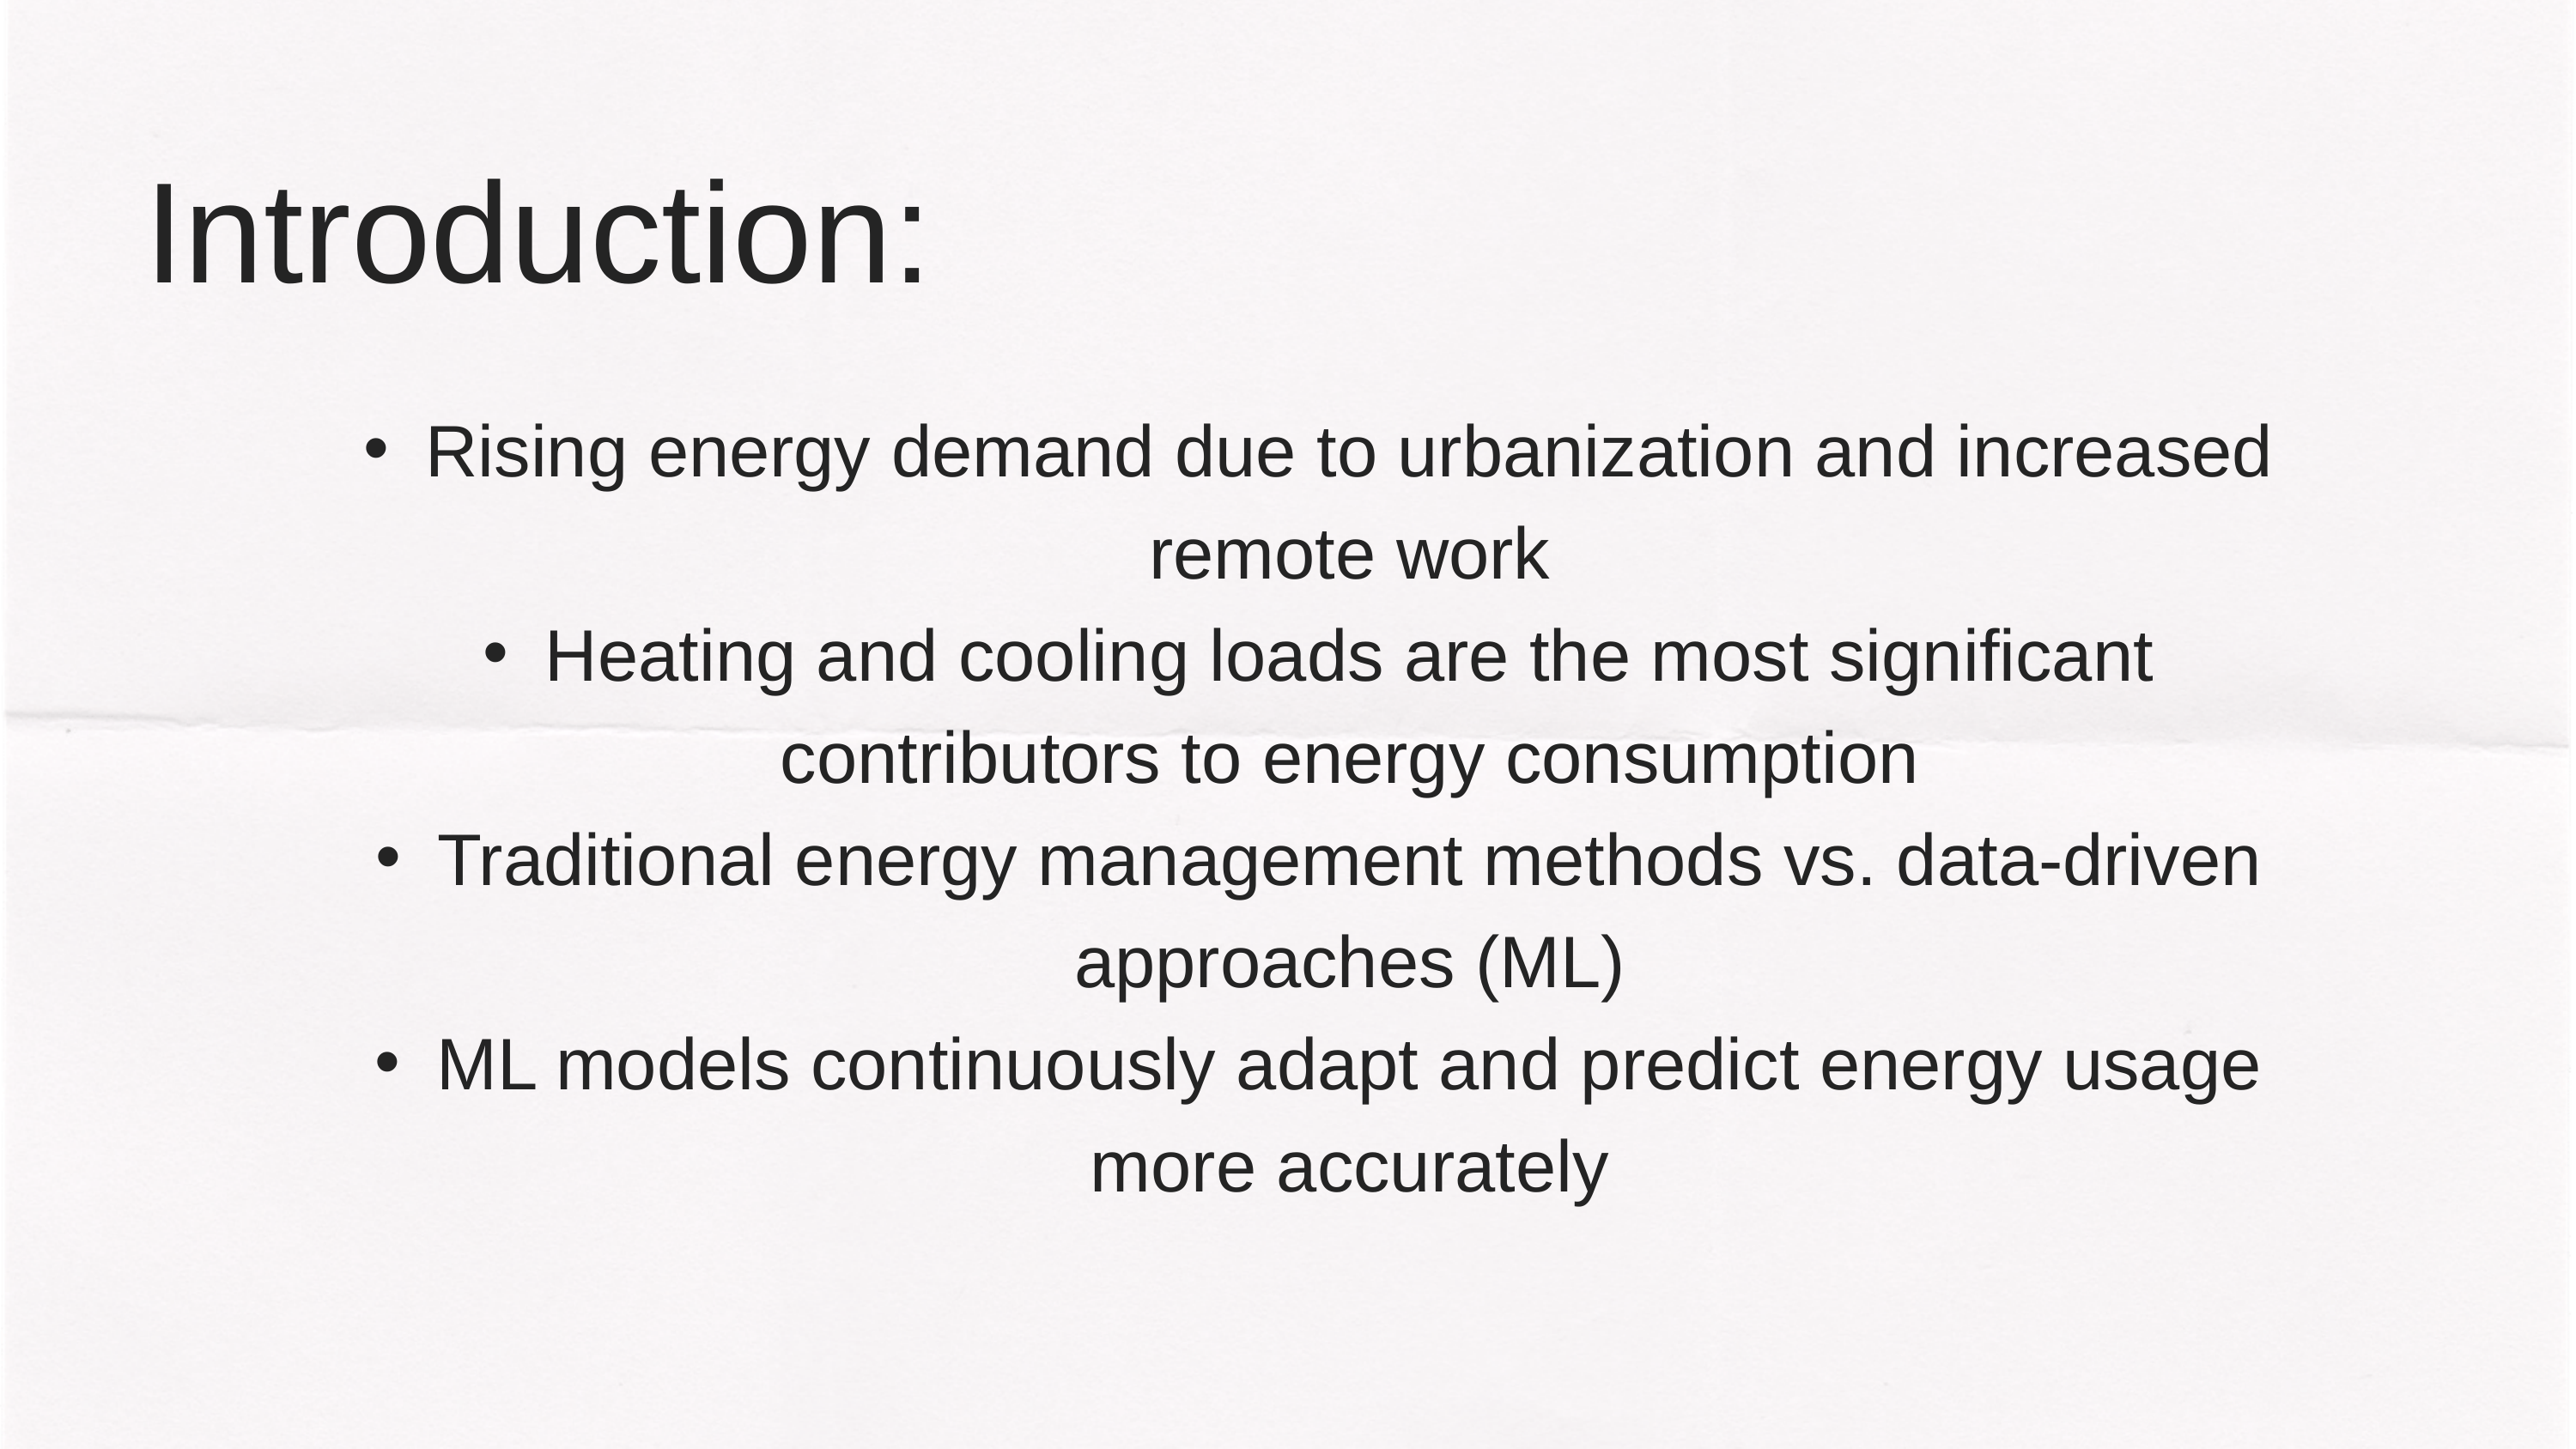

Introduction:
Rising energy demand due to urbanization and increased remote work
Heating and cooling loads are the most significant contributors to energy consumption
Traditional energy management methods vs. data-driven approaches (ML)
ML models continuously adapt and predict energy usage more accurately